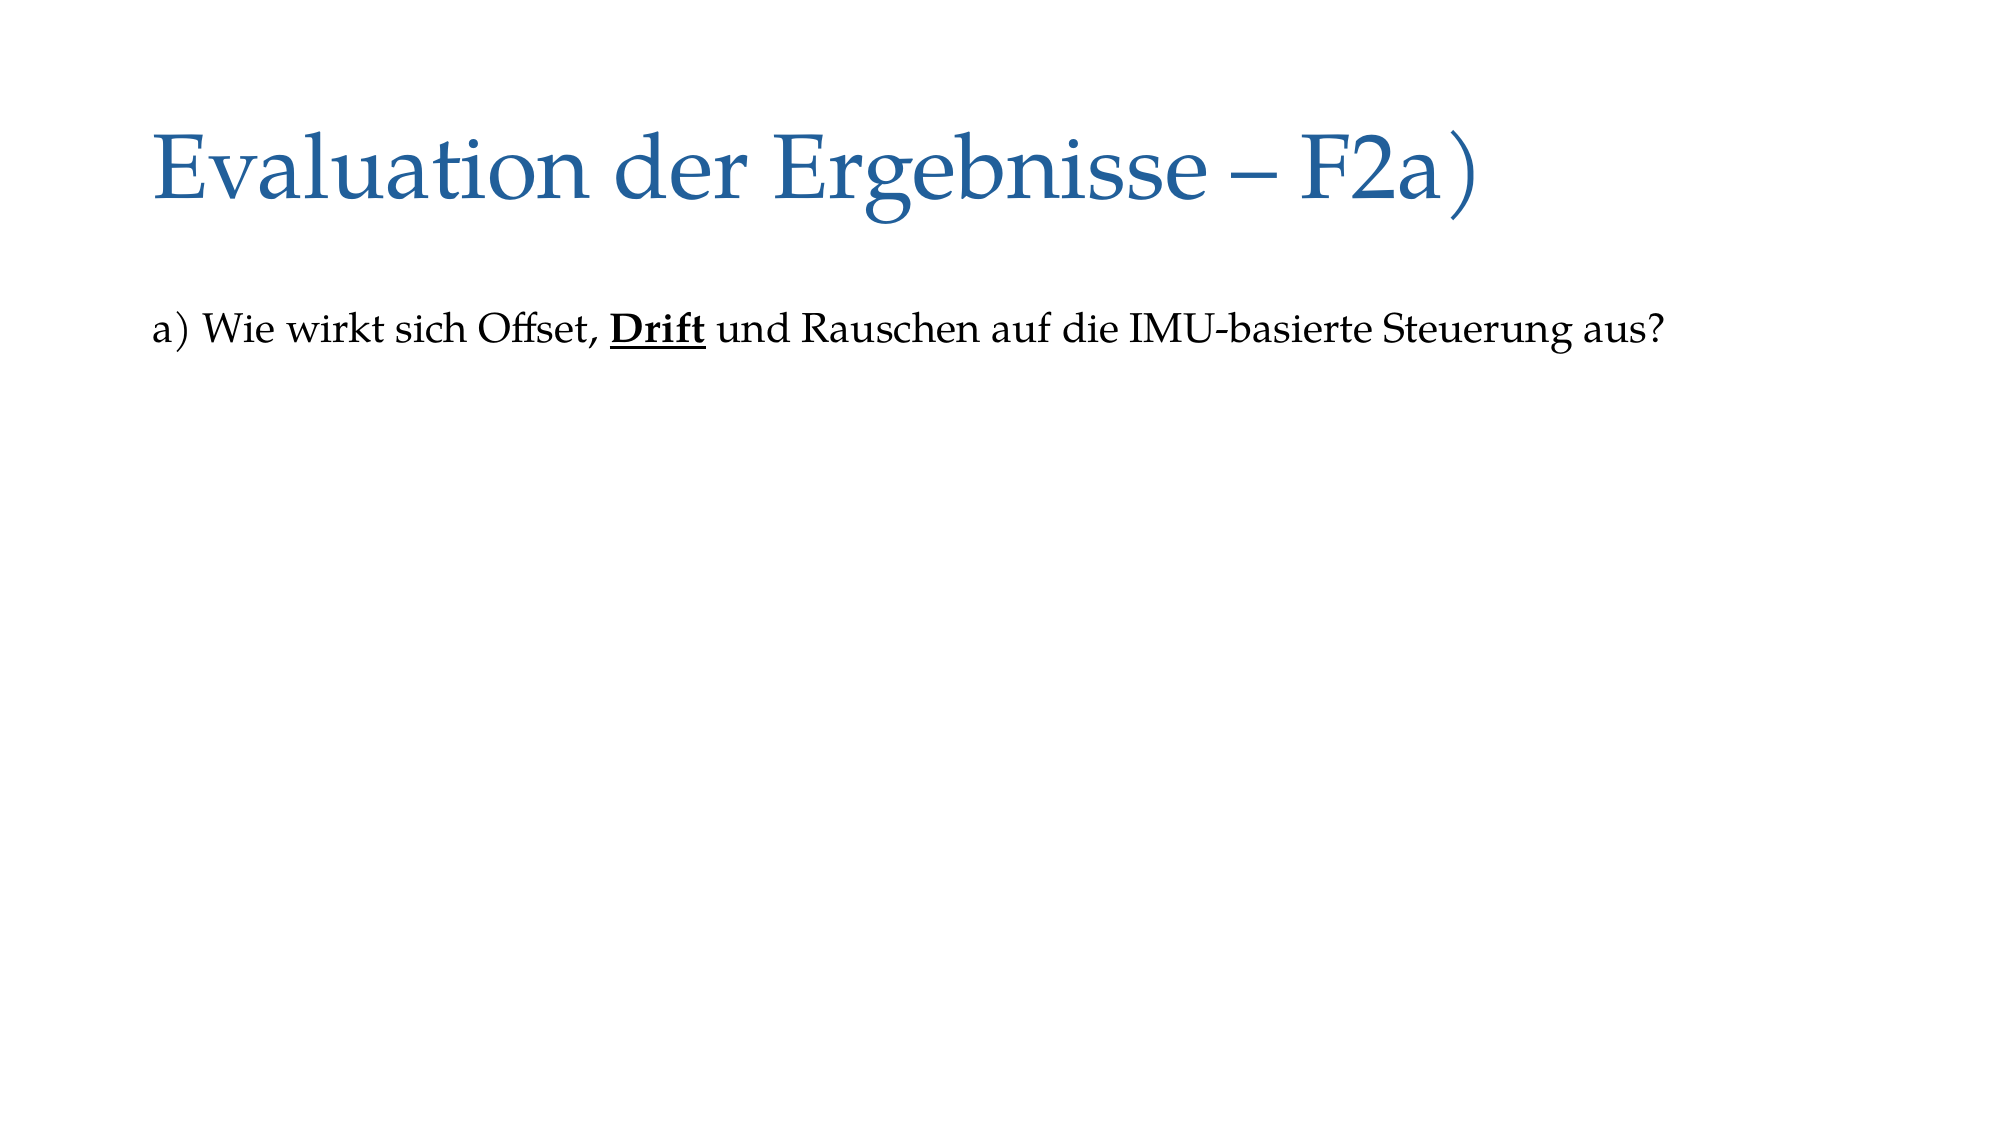

# Evaluation der Ergebnisse – F2a)
a) Wie wirkt sich Offset, Drift und Rauschen auf die IMU-basierte Steuerung aus?